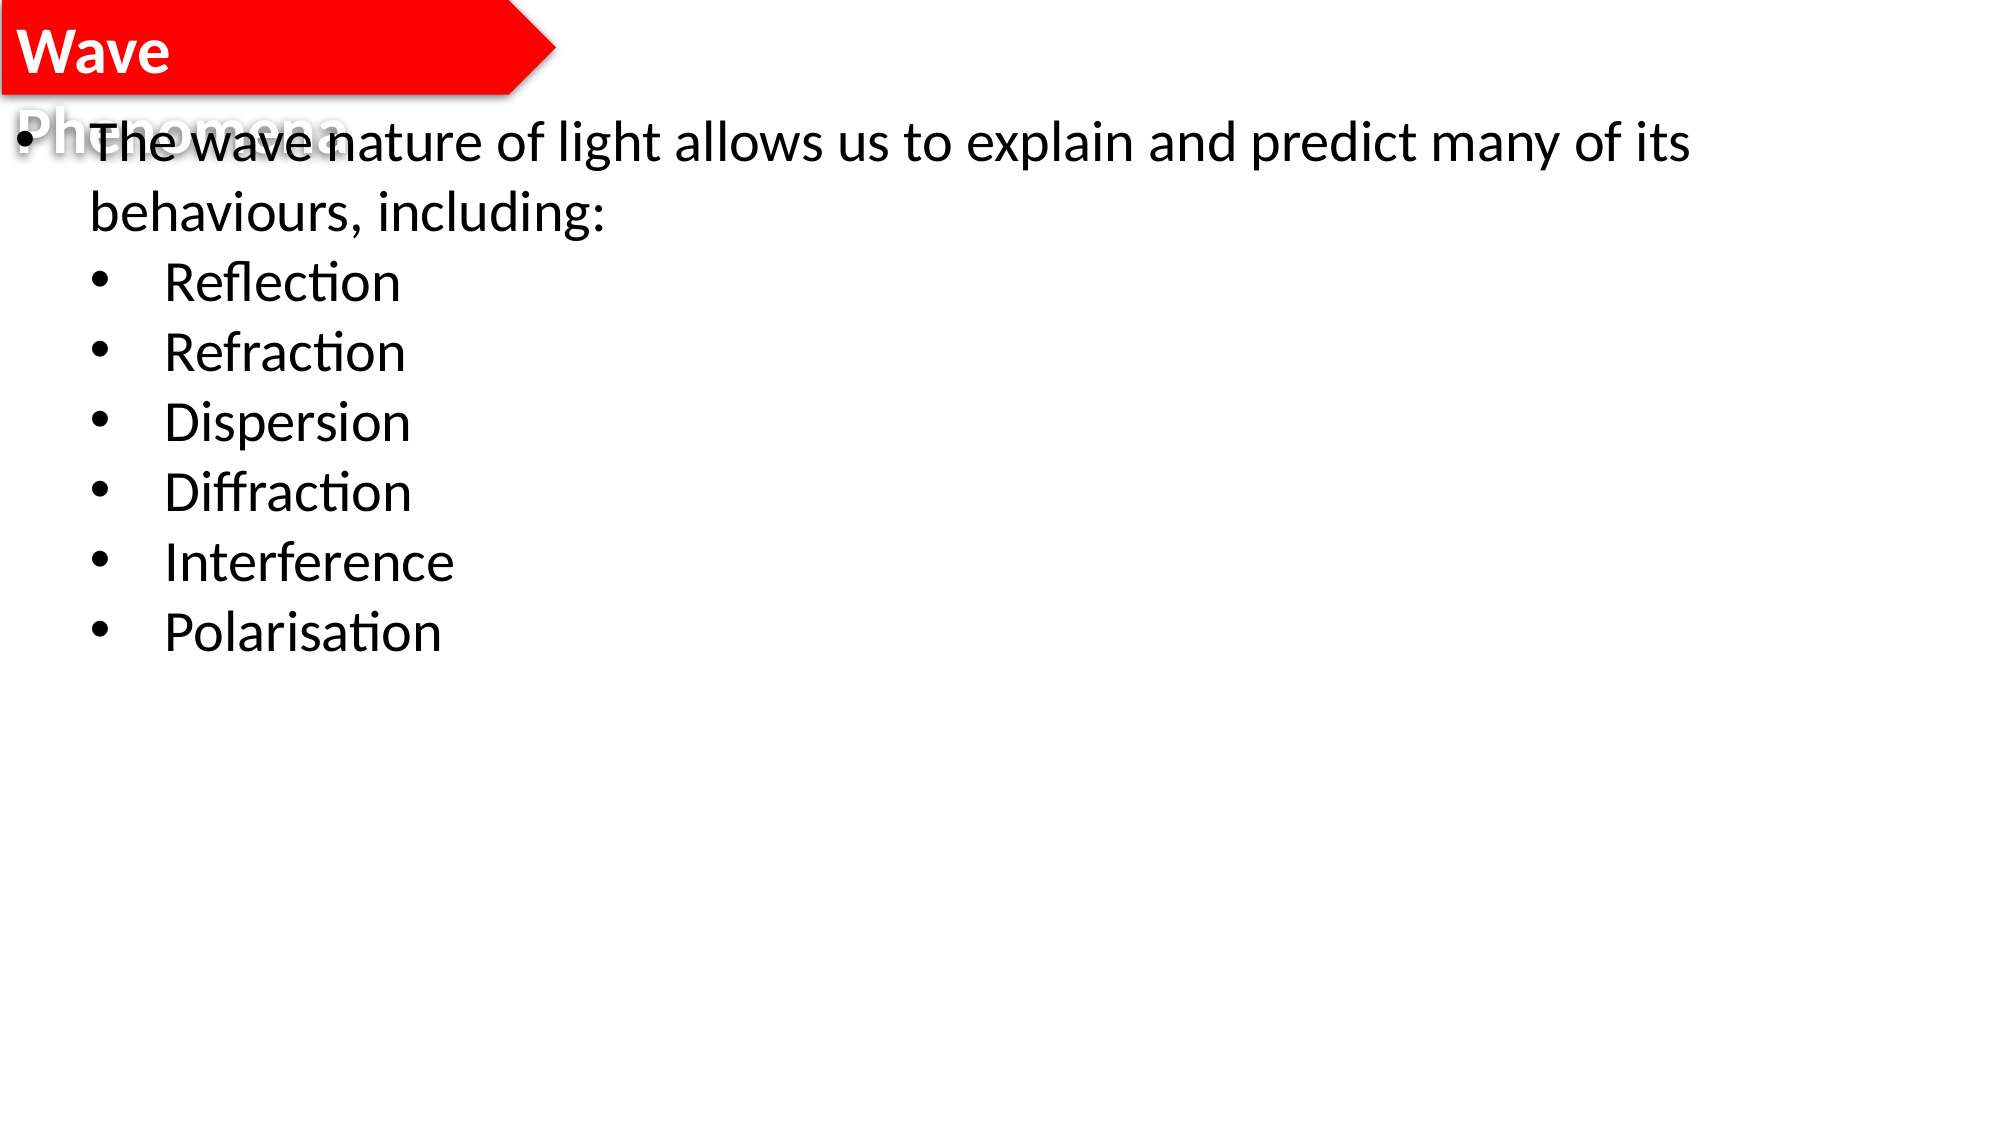

Wave Phenomena
The wave nature of light allows us to explain and predict many of its behaviours, including:
Reflection
Refraction
Dispersion
Diffraction
Interference
Polarisation